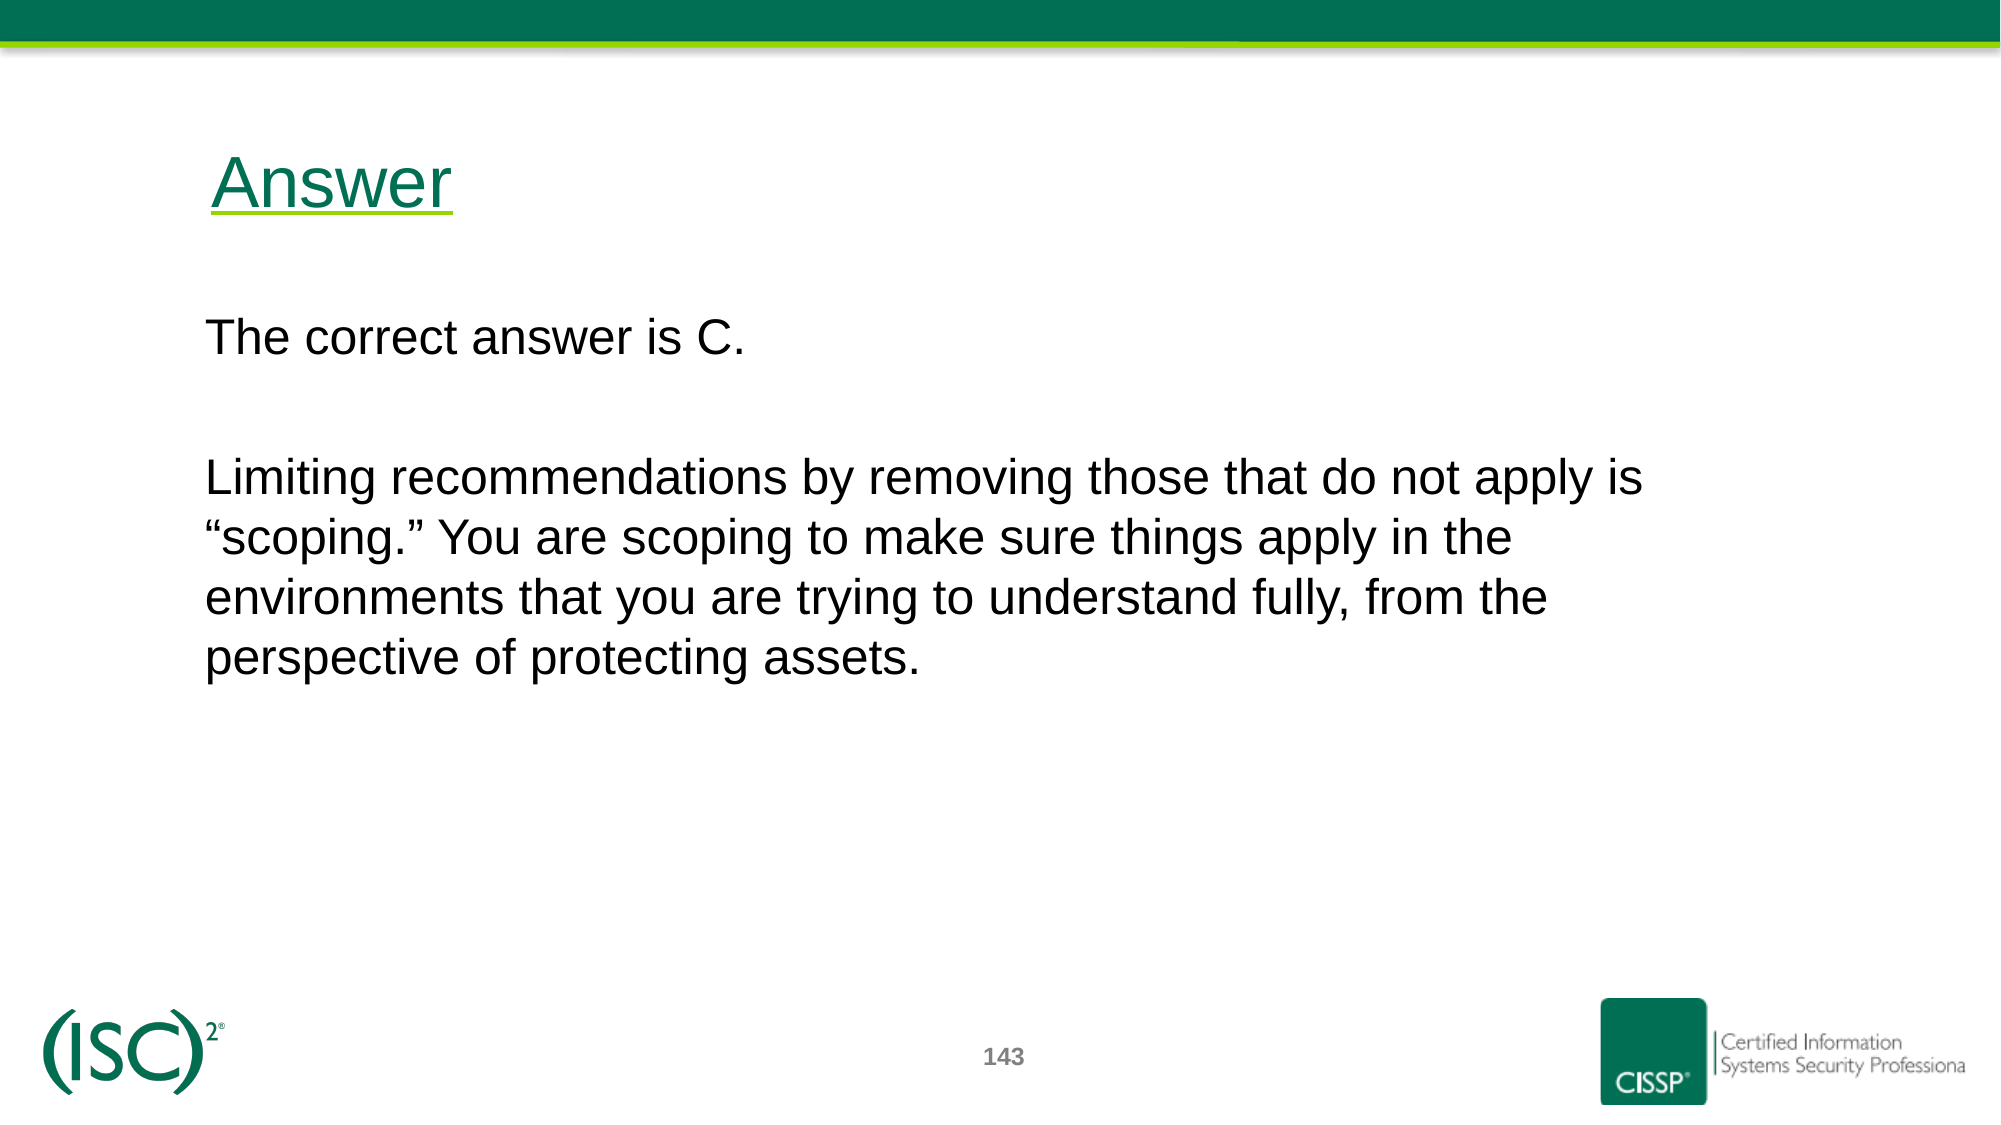

# Answer
The correct answer is C.

Limiting recommendations by removing those that do not apply is “scoping.” You are scoping to make sure things apply in the environments that you are trying to understand fully, from the perspective of protecting assets.